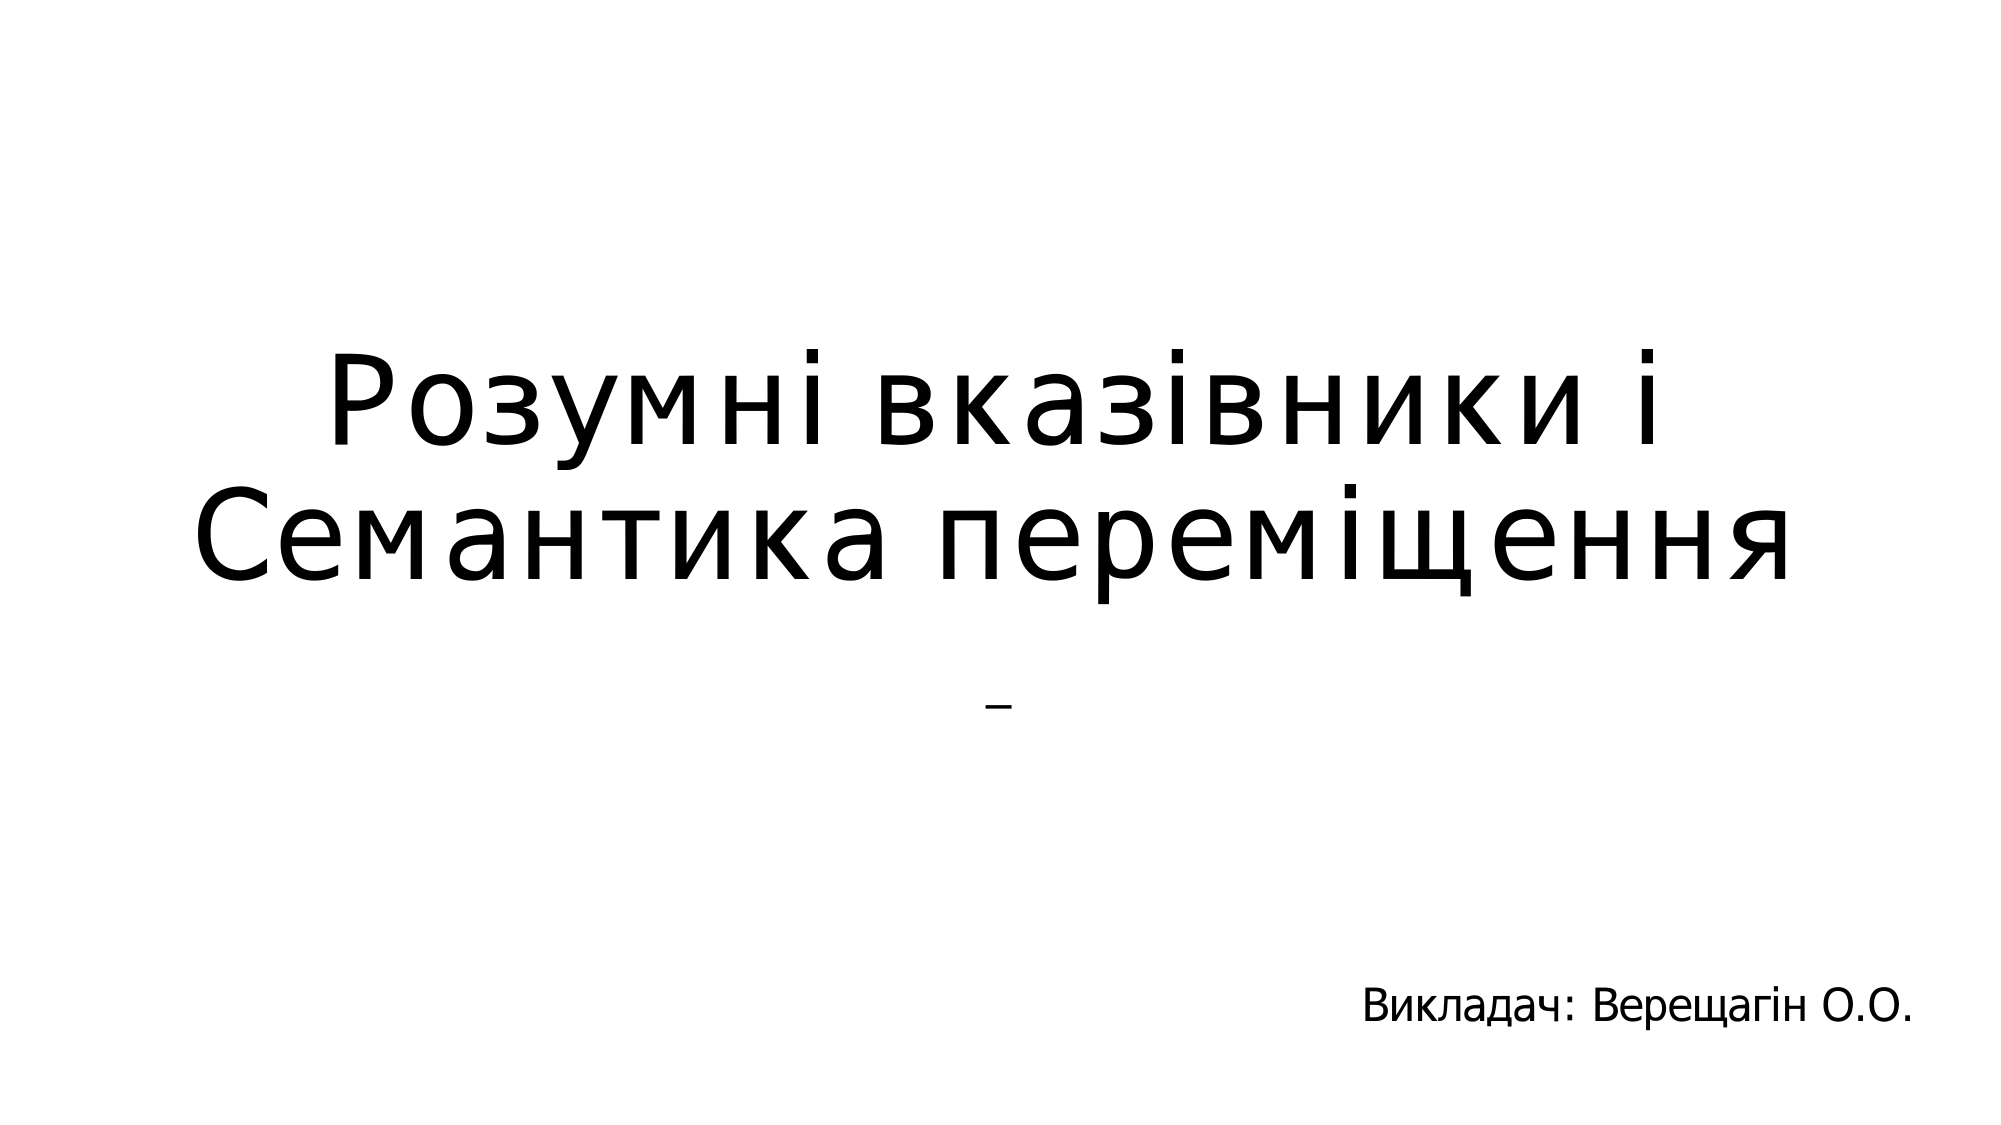

# Розумні вказівники і Семантика переміщення
_
Викладач: Верещагін О.О.